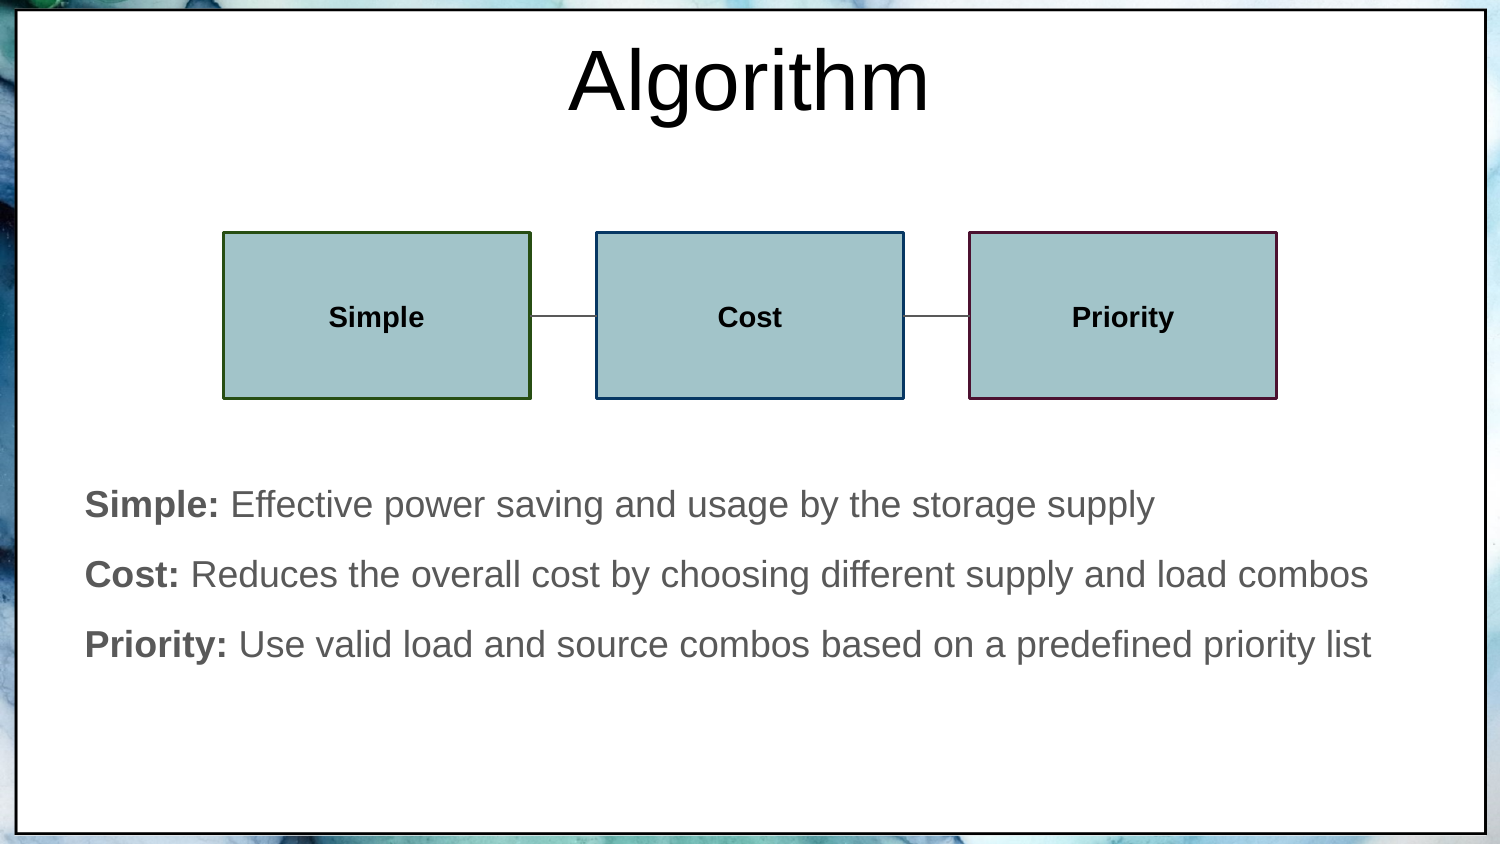

# Algorithm
Simple
Cost
Priority
Simple: Effective power saving and usage by the storage supply
Cost: Reduces the overall cost by choosing different supply and load combos
Priority: Use valid load and source combos based on a predefined priority list